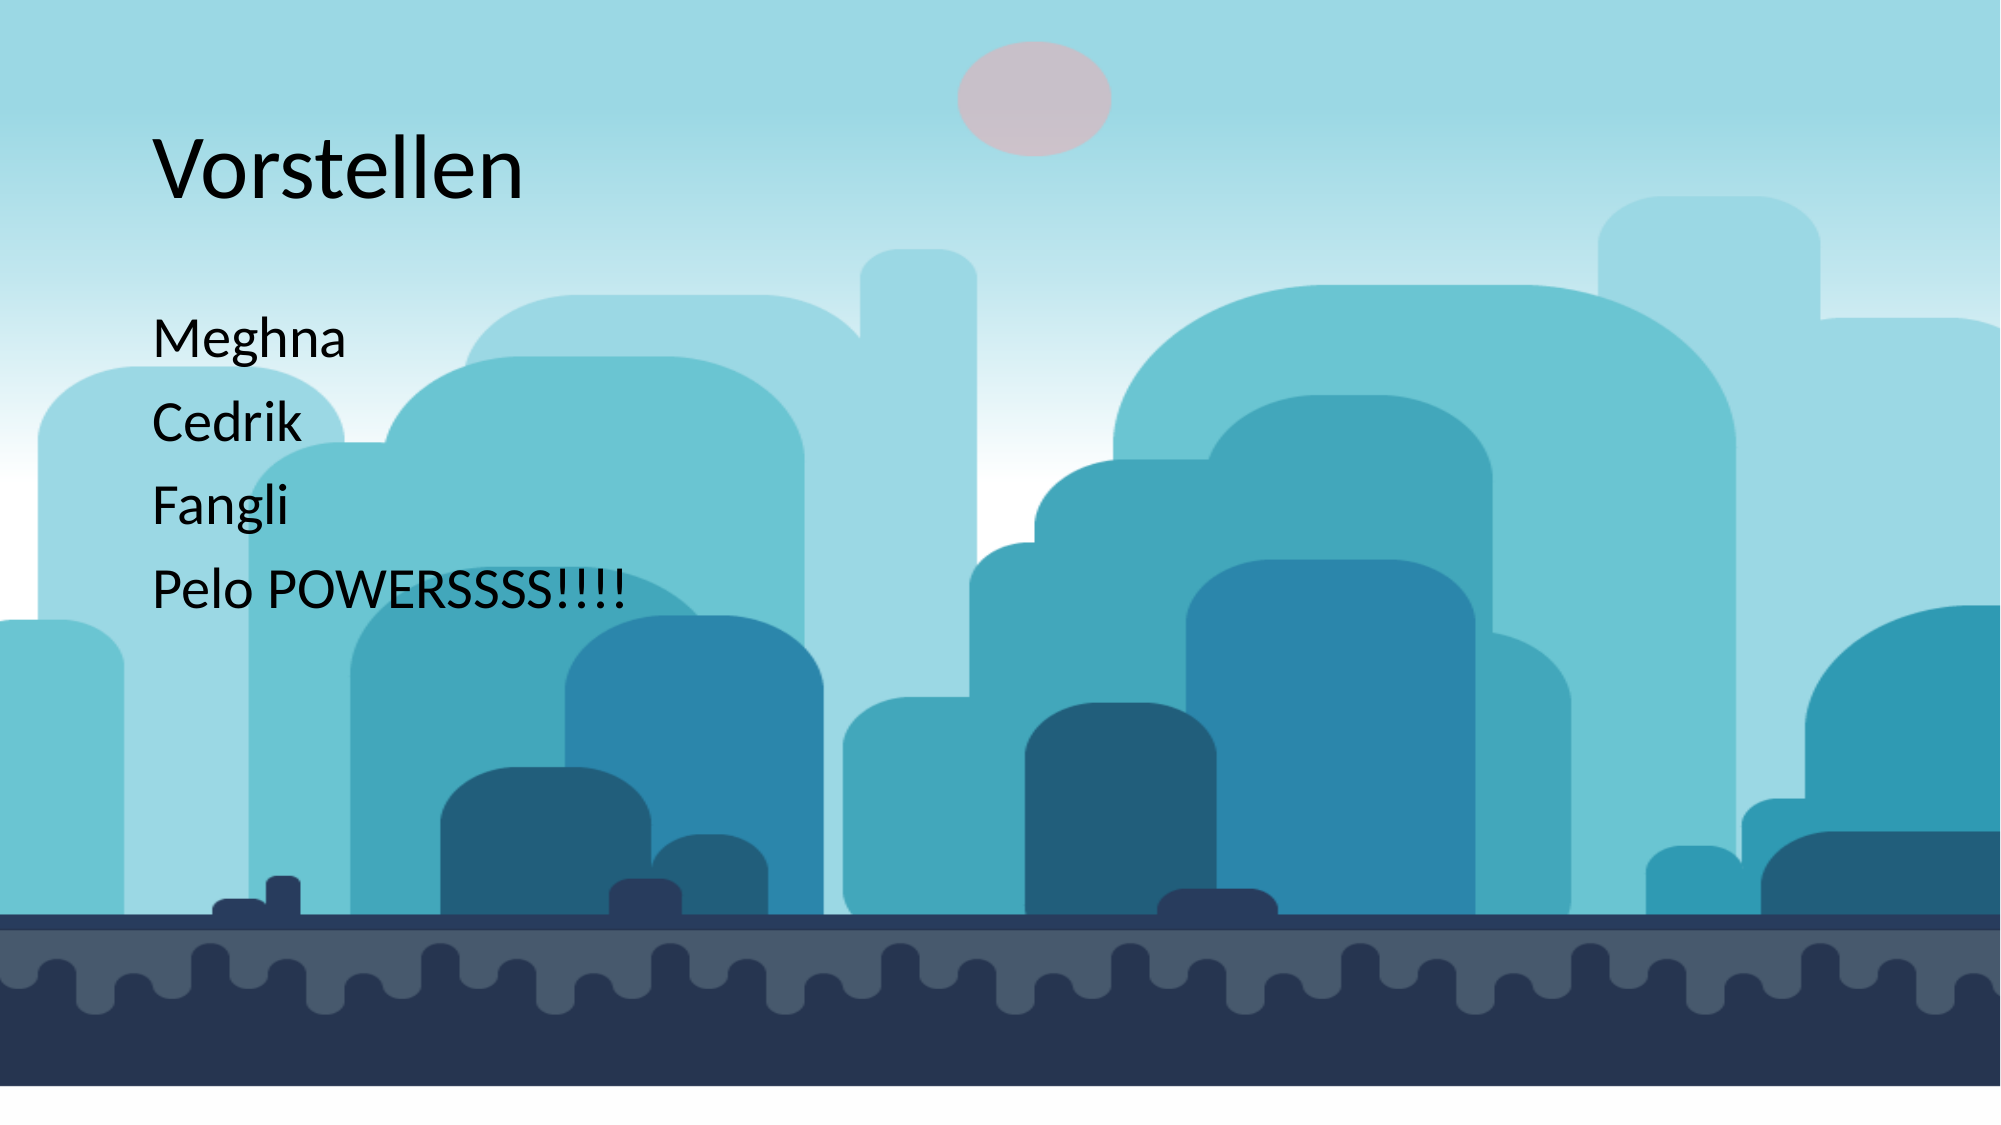

# Vorstellen
Meghna
Cedrik
Fangli
Pelo POWERSSSS!!!!